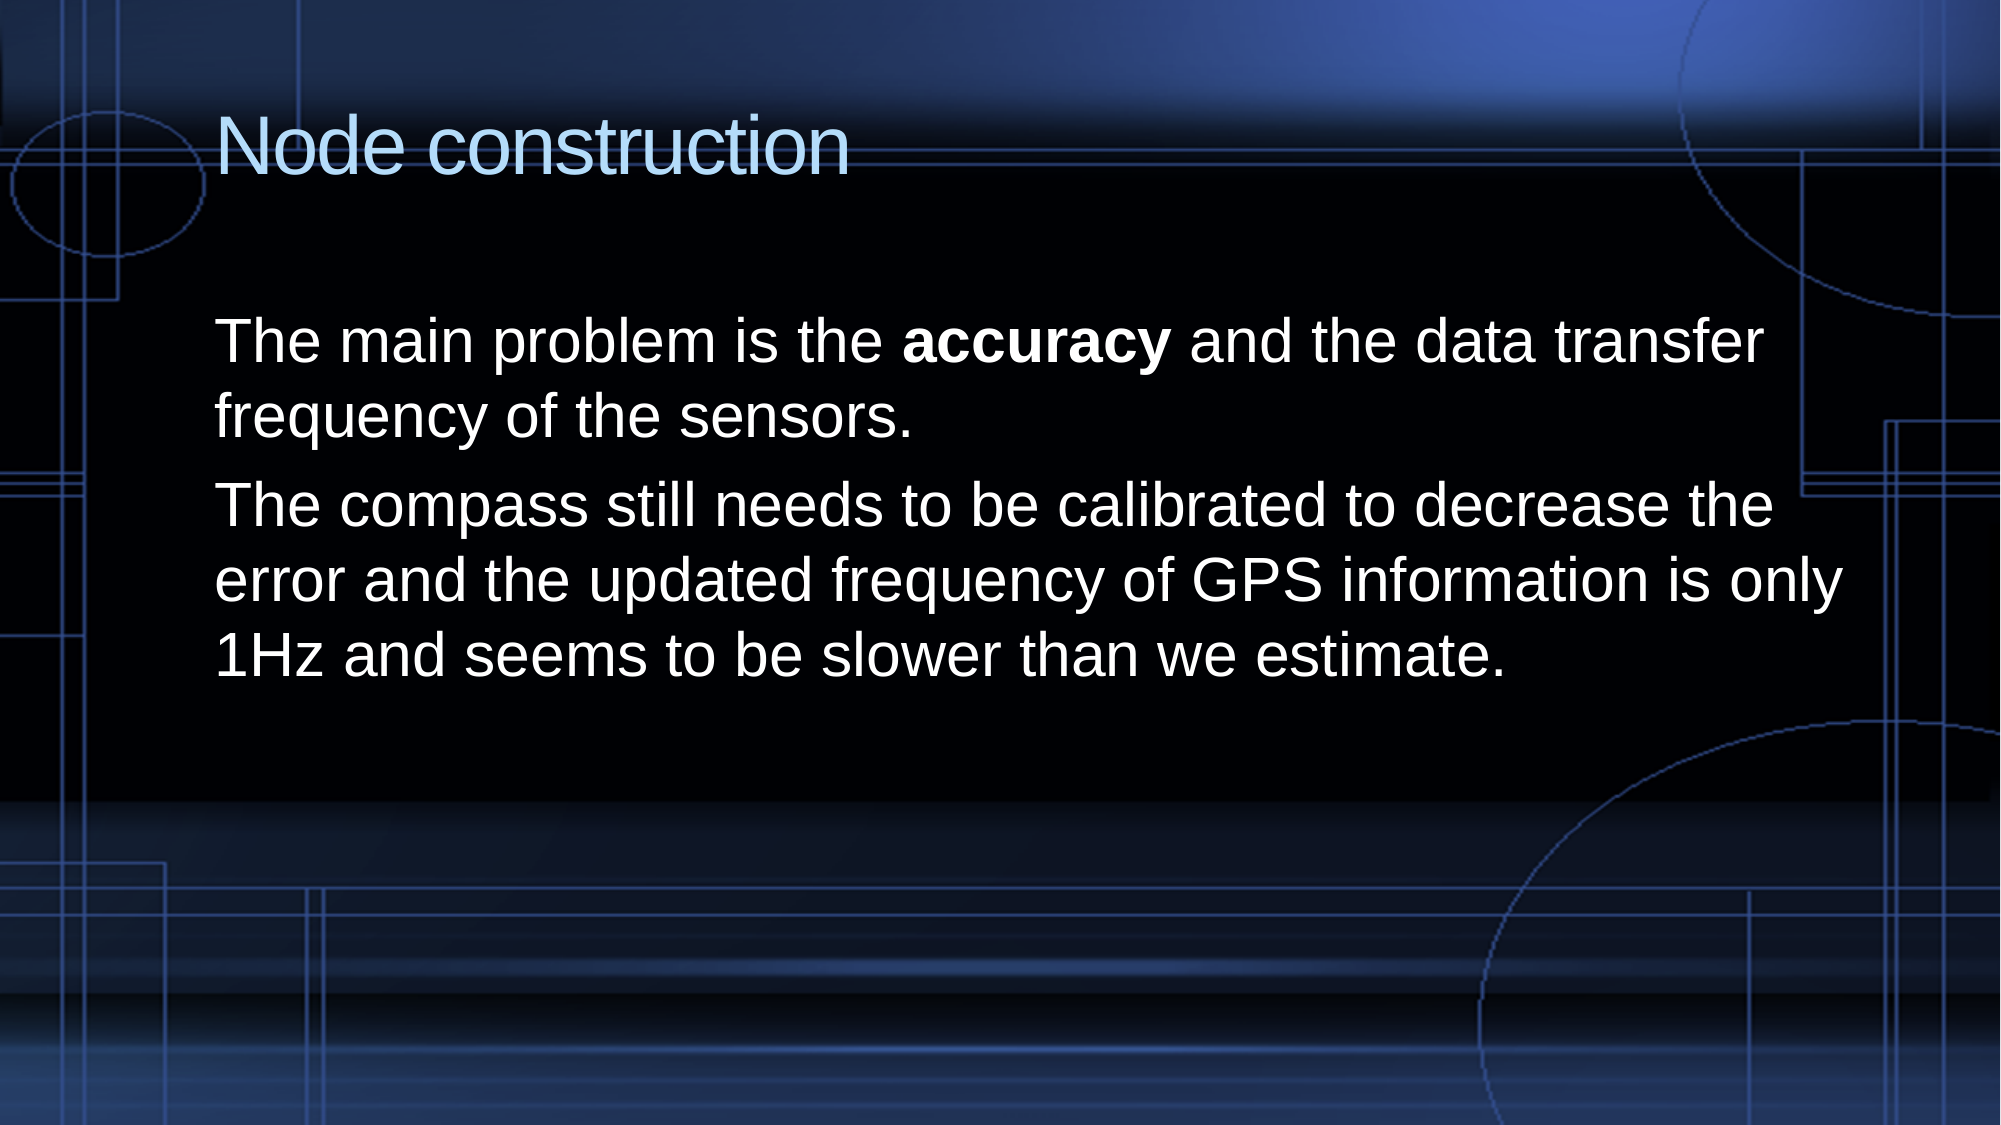

# Node construction
The main problem is the accuracy and the data transfer frequency of the sensors.
The compass still needs to be calibrated to decrease the error and the updated frequency of GPS information is only 1Hz and seems to be slower than we estimate.